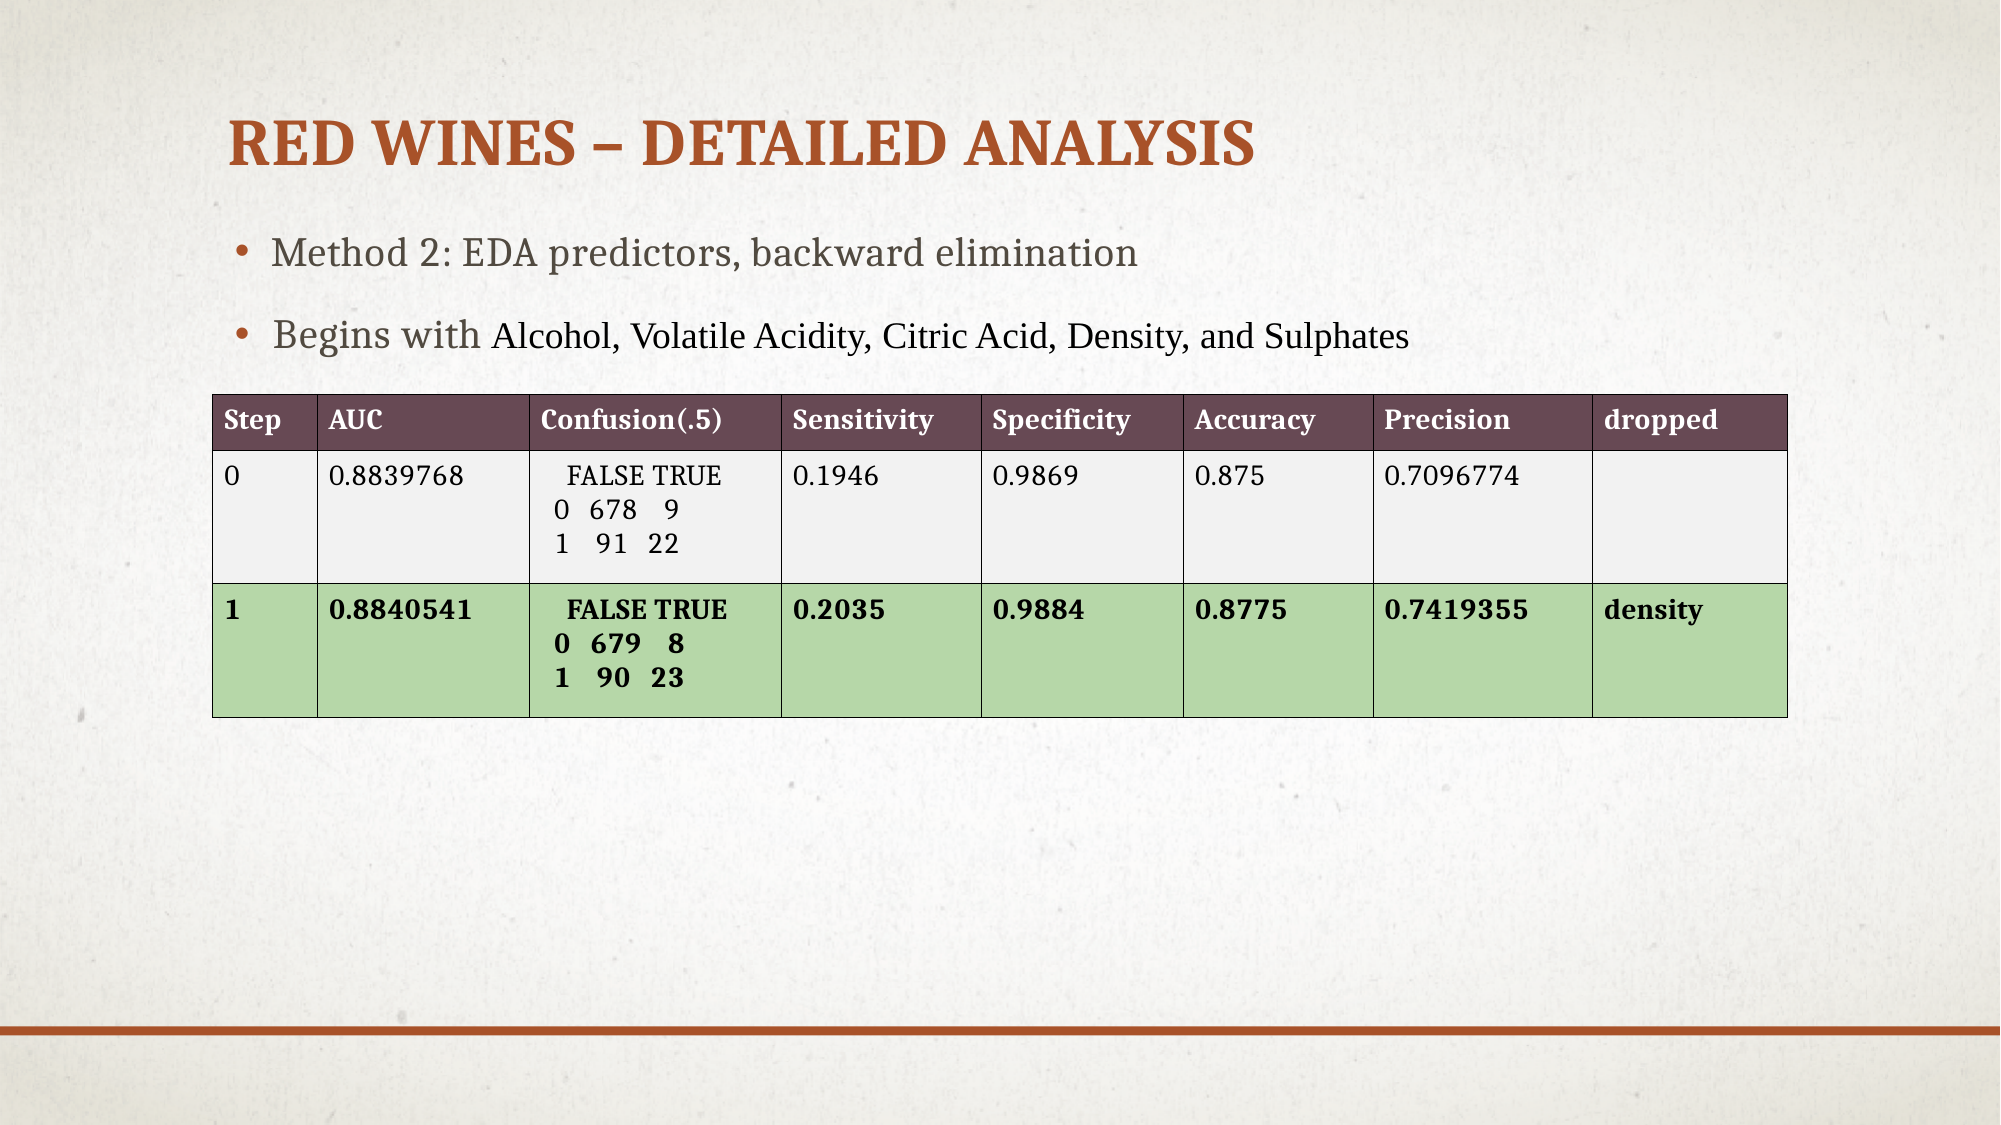

# red Wines – Detailed Analysis
Method 2: EDA predictors, backward elimination
Begins with Alcohol, Volatile Acidity, Citric Acid, Density, and Sulphates
| Step | AUC | Confusion(.5) | Sensitivity | Specificity | Accuracy | Precision | dropped |
| --- | --- | --- | --- | --- | --- | --- | --- |
| 0 | 0.8839768 | FALSE TRUE   0   678    9   1    91   22 | 0.1946 | 0.9869 | 0.875 | 0.7096774 |  |
| 1 | 0.8840541 | FALSE TRUE   0   679    8   1    90   23 | 0.2035 | 0.9884 | 0.8775 | 0.7419355 | density |